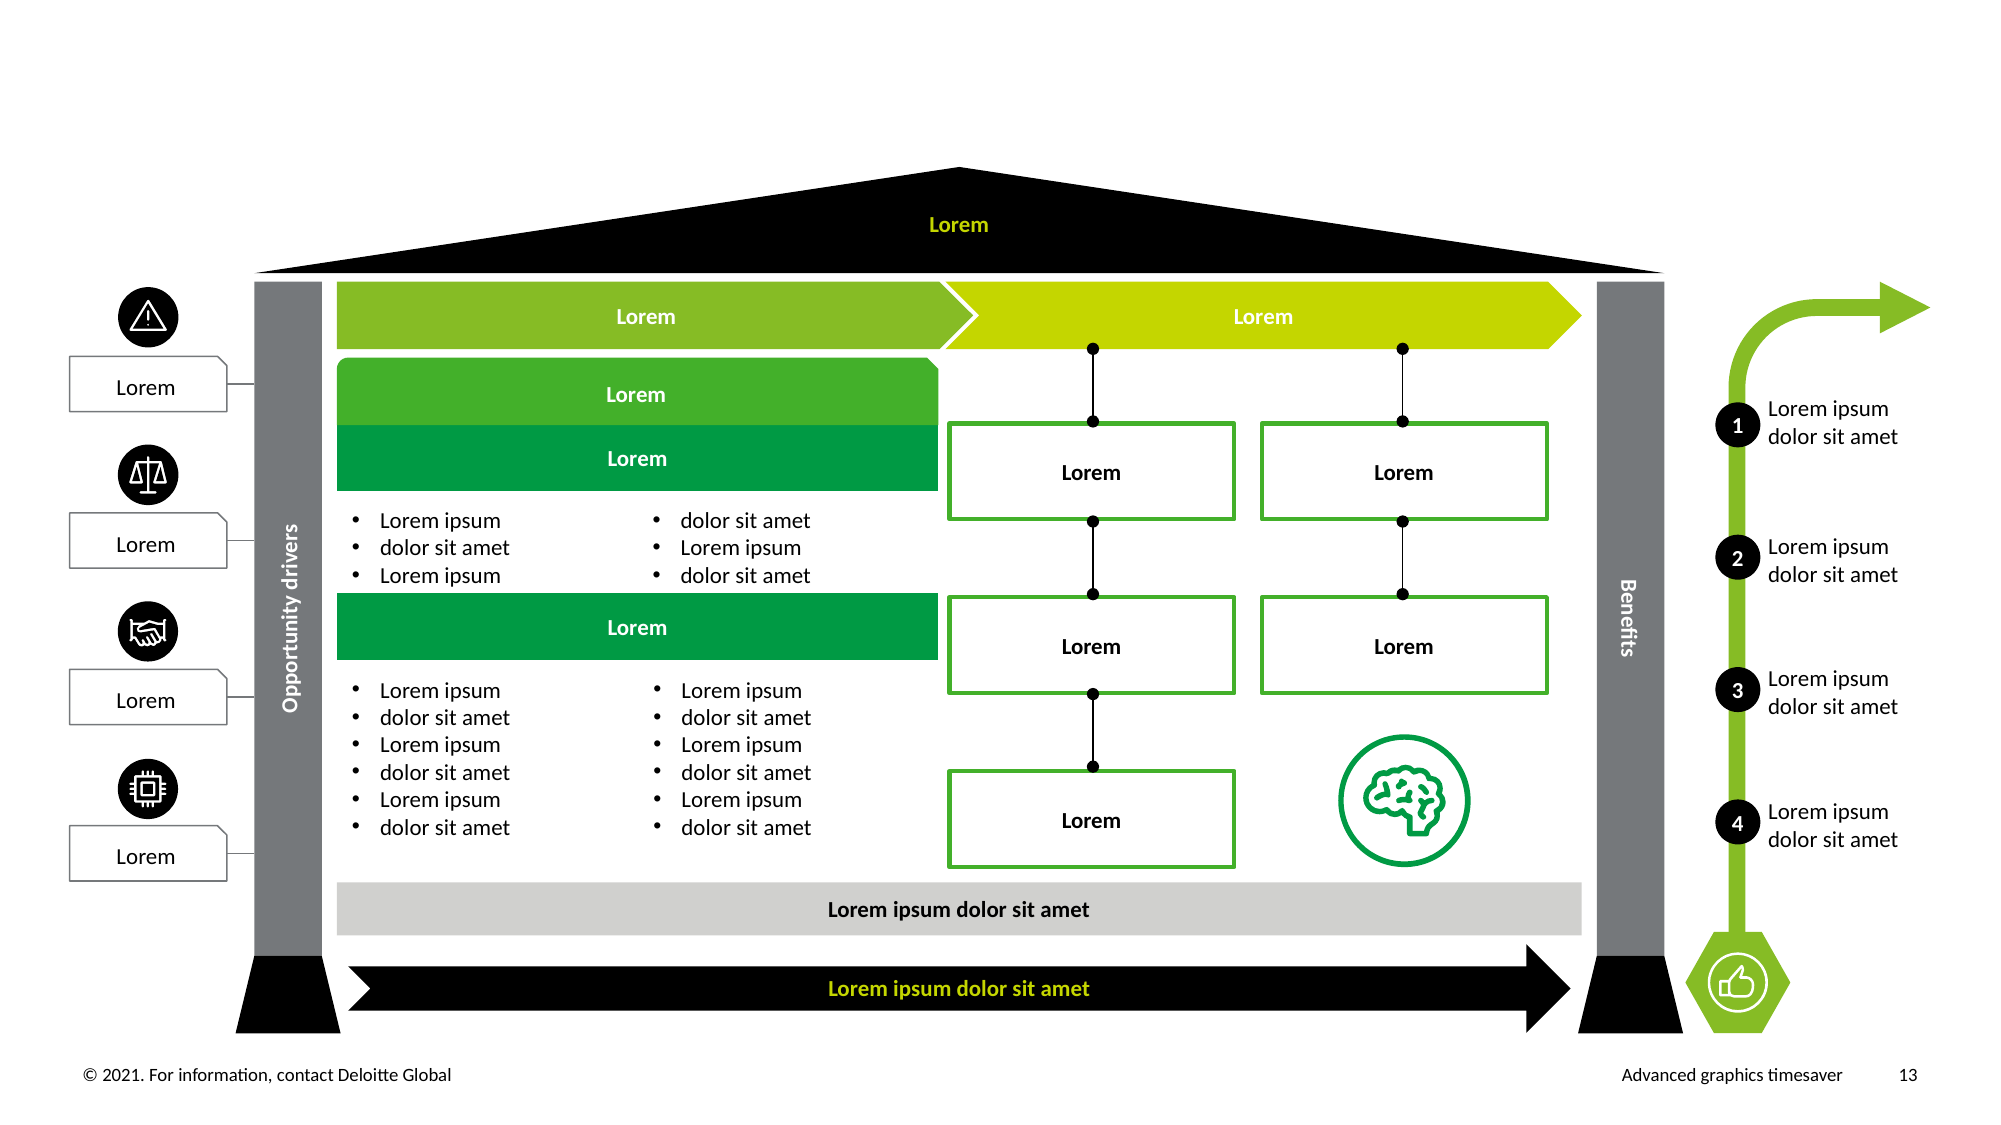

Lorem
Benefits

Opportunity drivers
Lorem
Lorem

Lorem
Lorem
Lorem ipsum dolor sit amet
1
Lorem
Lorem ipsum
dolor sit amet
Lorem ipsum
dolor sit amet
Lorem ipsum
dolor sit amet
Lorem
Lorem

Lorem
Lorem ipsum dolor sit amet
2
Lorem
Lorem
Lorem

Lorem ipsum
dolor sit amet
Lorem ipsum
dolor sit amet
Lorem ipsum
dolor sit amet
Lorem ipsum
dolor sit amet
Lorem ipsum
dolor sit amet
Lorem ipsum
dolor sit amet
Lorem ipsum dolor sit amet
3
Lorem

Lorem
Lorem ipsum dolor sit amet
4
Lorem
Lorem ipsum dolor sit amet

Lorem ipsum dolor sit amet